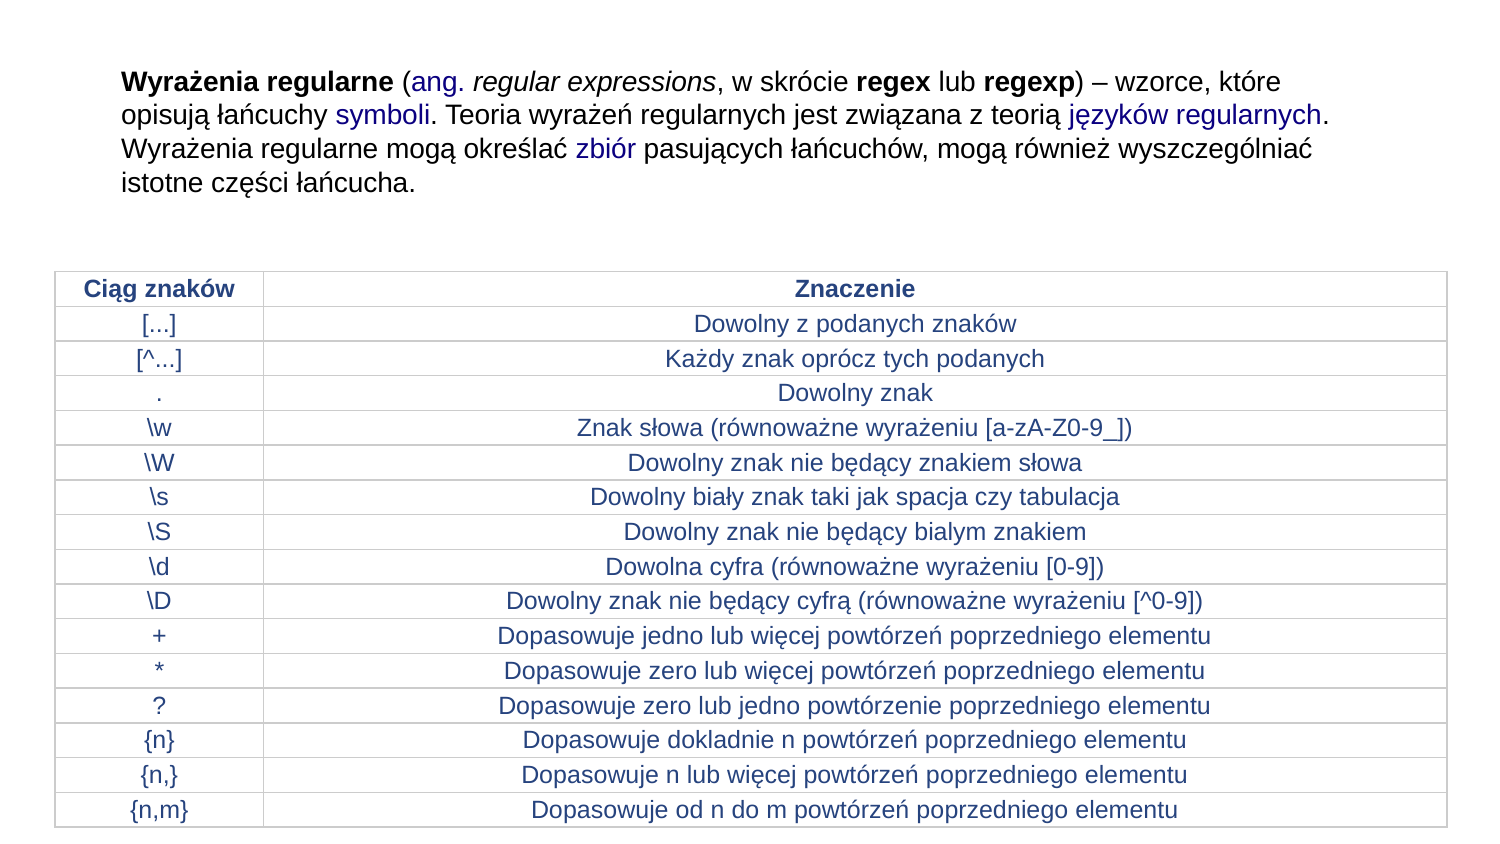

Wyrażenia regularne (ang. regular expressions, w skrócie regex lub regexp) – wzorce, które opisują łańcuchy symboli. Teoria wyrażeń regularnych jest związana z teorią języków regularnych. Wyrażenia regularne mogą określać zbiór pasujących łańcuchów, mogą również wyszczególniać istotne części łańcucha.
| Ciąg znaków | Znaczenie |
| --- | --- |
| [...] | Dowolny z podanych znaków |
| [^...] | Każdy znak oprócz tych podanych |
| . | Dowolny znak |
| \w | Znak słowa (równoważne wyrażeniu [a-zA-Z0-9\_]) |
| \W | Dowolny znak nie będący znakiem słowa |
| \s | Dowolny biały znak taki jak spacja czy tabulacja |
| \S | Dowolny znak nie będący bialym znakiem |
| \d | Dowolna cyfra (równoważne wyrażeniu [0-9]) |
| \D | Dowolny znak nie będący cyfrą (równoważne wyrażeniu [^0-9]) |
| + | Dopasowuje jedno lub więcej powtórzeń poprzedniego elementu |
| \* | Dopasowuje zero lub więcej powtórzeń poprzedniego elementu |
| ? | Dopasowuje zero lub jedno powtórzenie poprzedniego elementu |
| {n} | Dopasowuje dokladnie n powtórzeń poprzedniego elementu |
| {n,} | Dopasowuje n lub więcej powtórzeń poprzedniego elementu |
| {n,m} | Dopasowuje od n do m powtórzeń poprzedniego elementu |